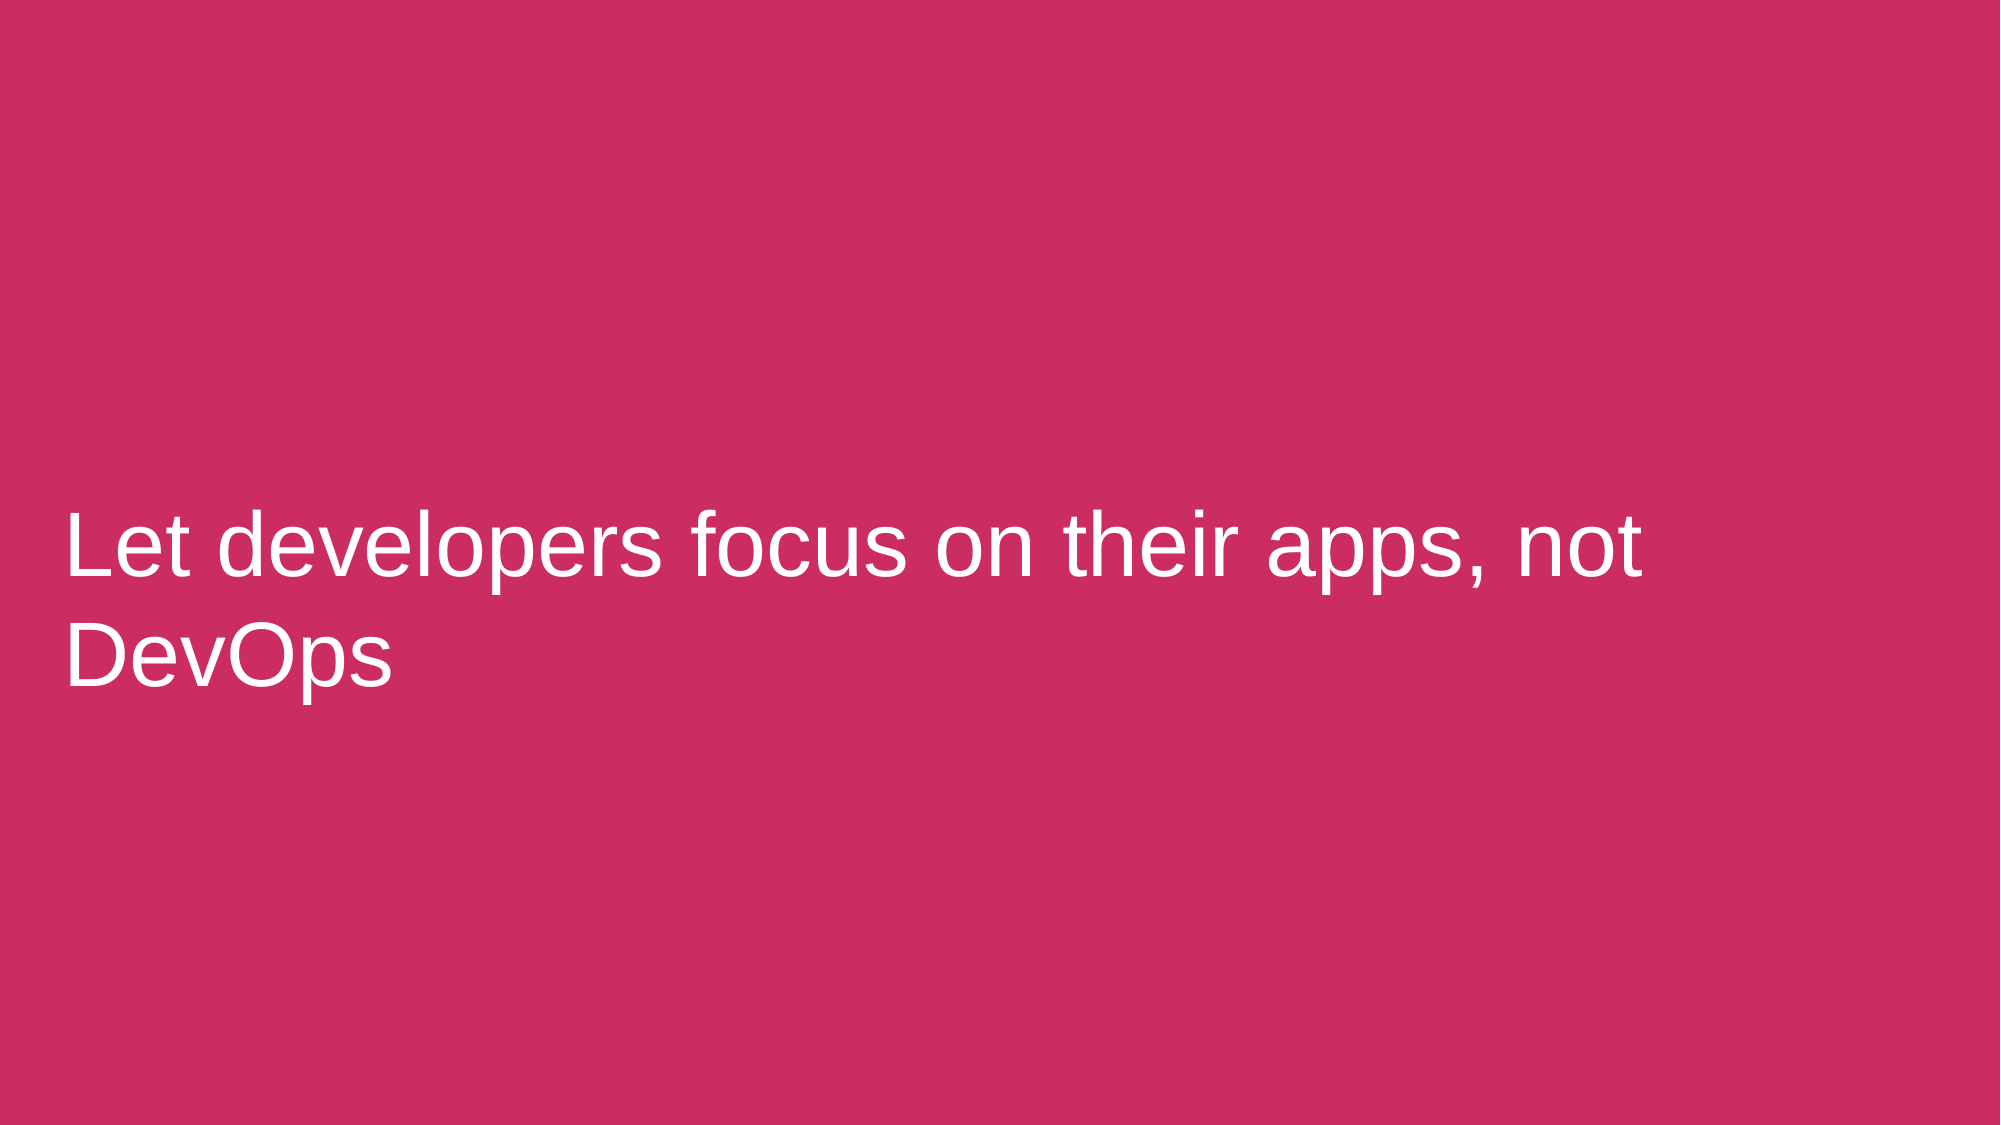

Let developers focus on their apps, not DevOps